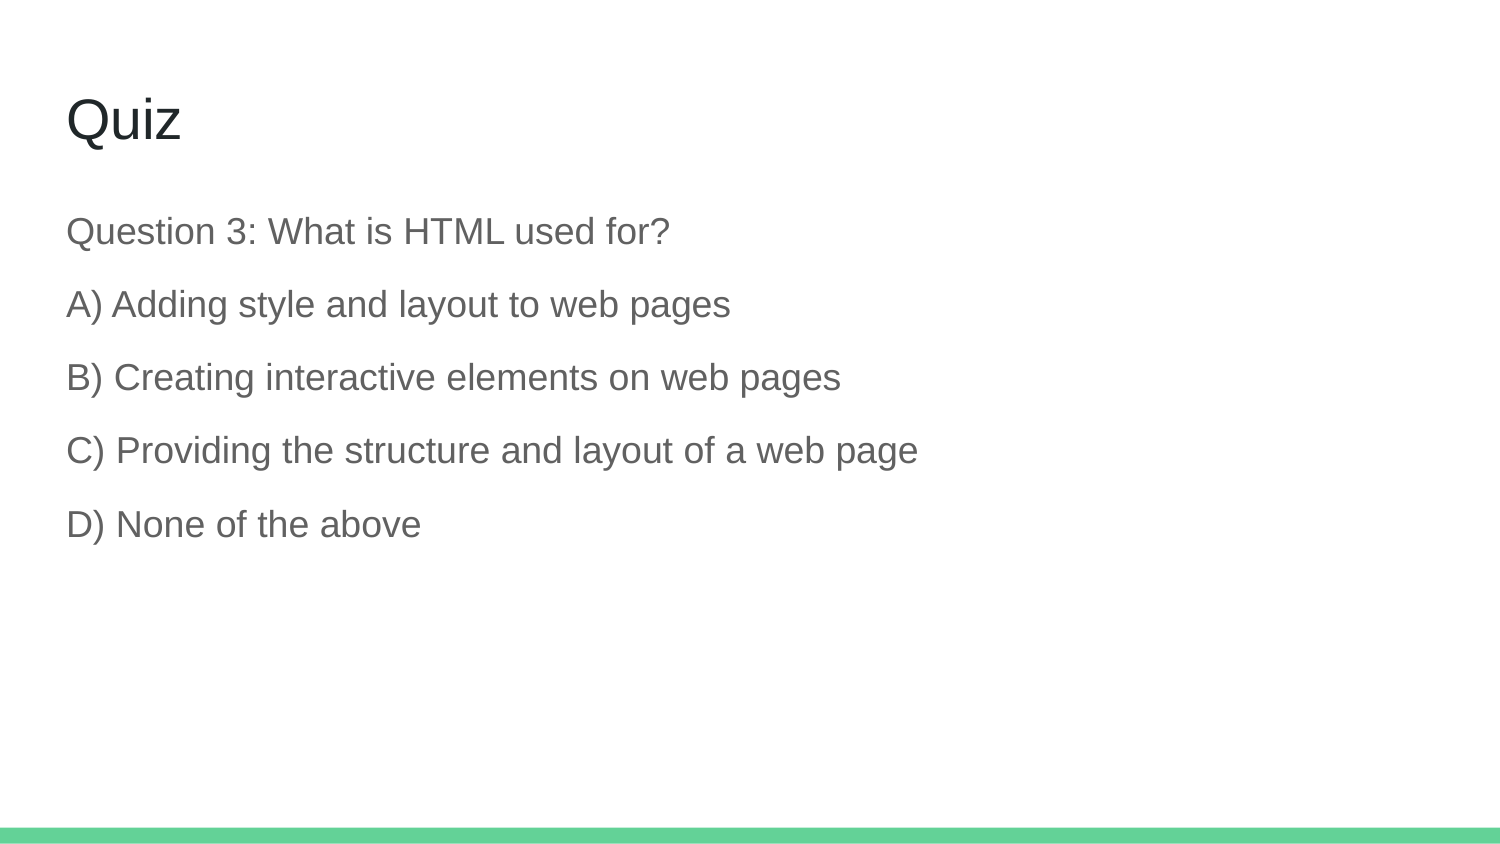

# Quiz
Question 3: What is HTML used for?
A) Adding style and layout to web pages
B) Creating interactive elements on web pages
C) Providing the structure and layout of a web page
D) None of the above